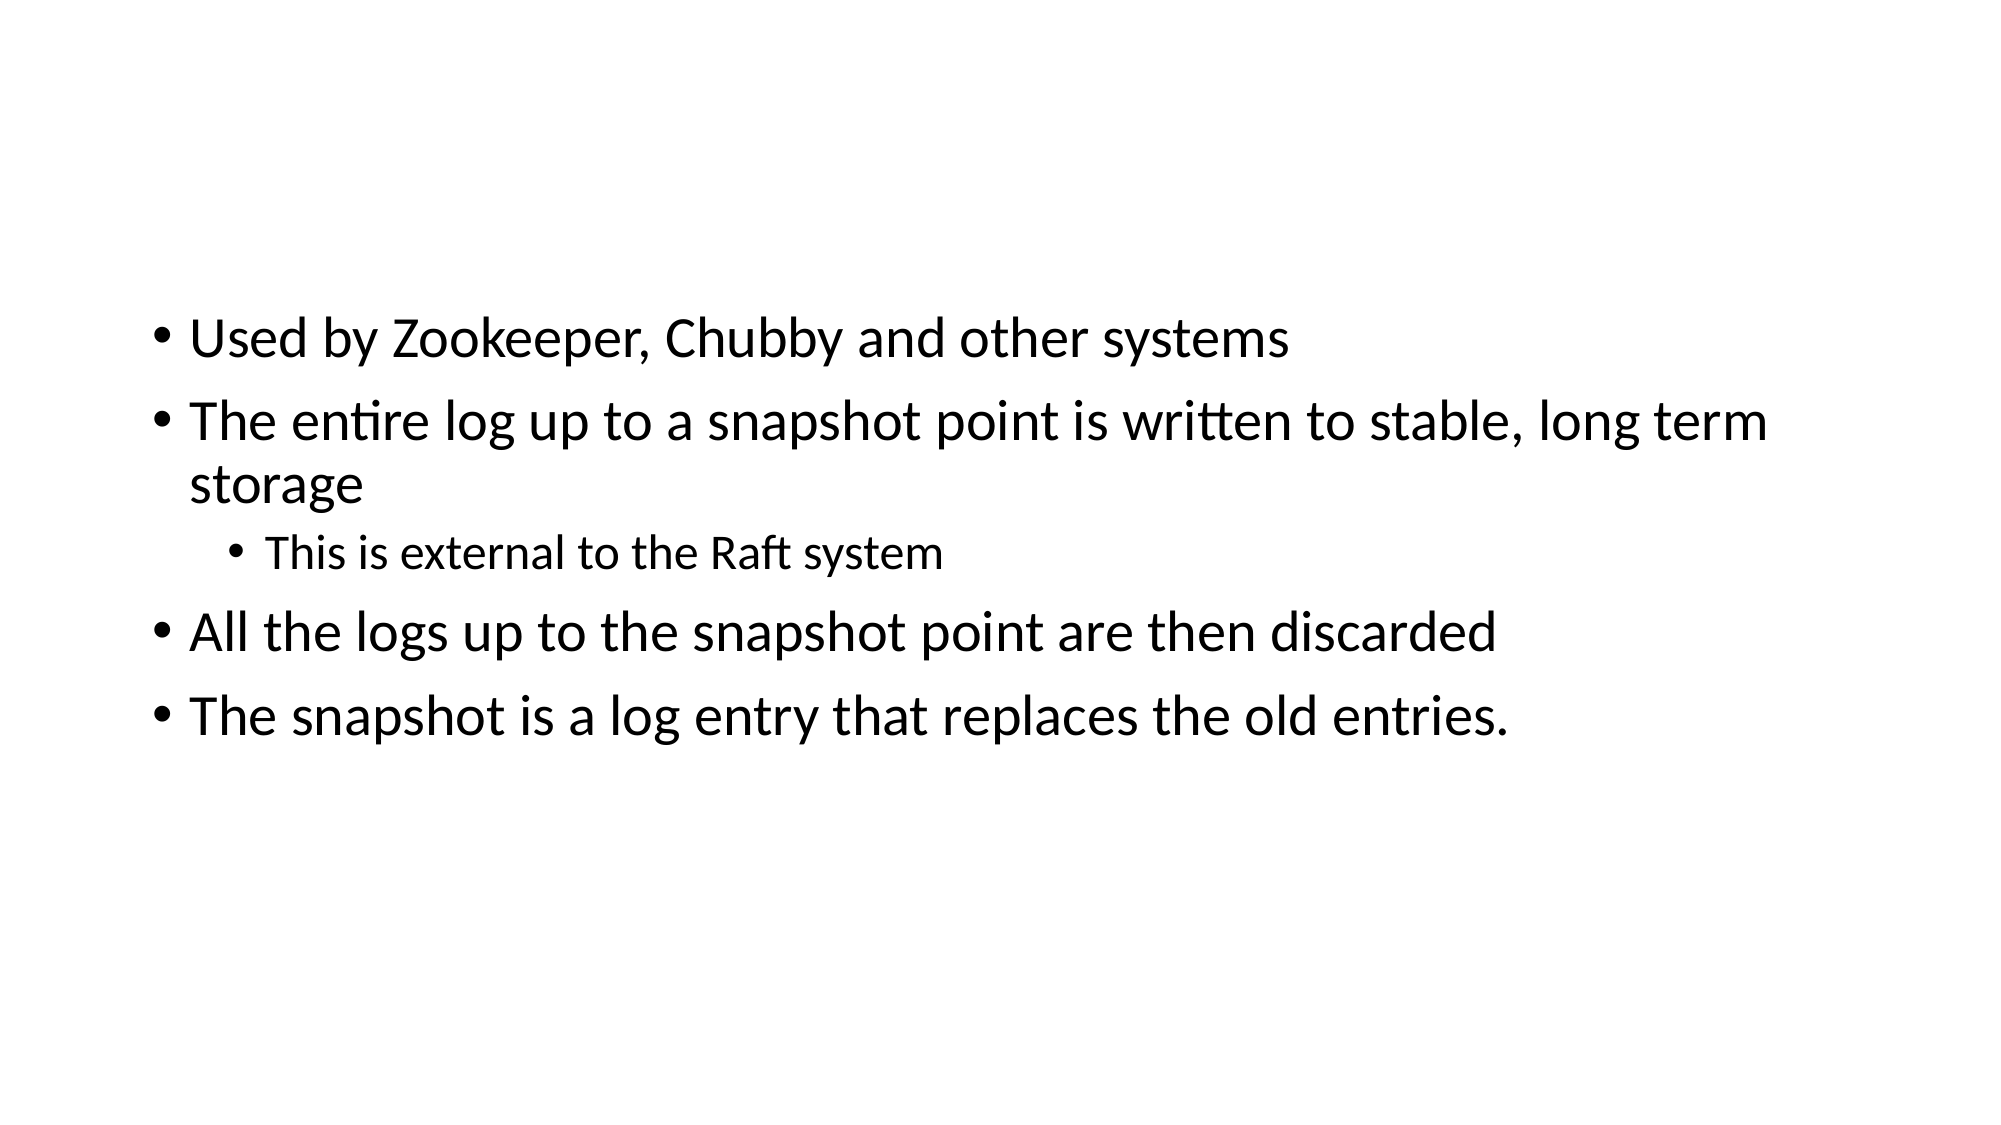

# Snapshotting
Used by Zookeeper, Chubby and other systems
The entire log up to a snapshot point is written to stable, long term storage
This is external to the Raft system
All the logs up to the snapshot point are then discarded
The snapshot is a log entry that replaces the old entries.